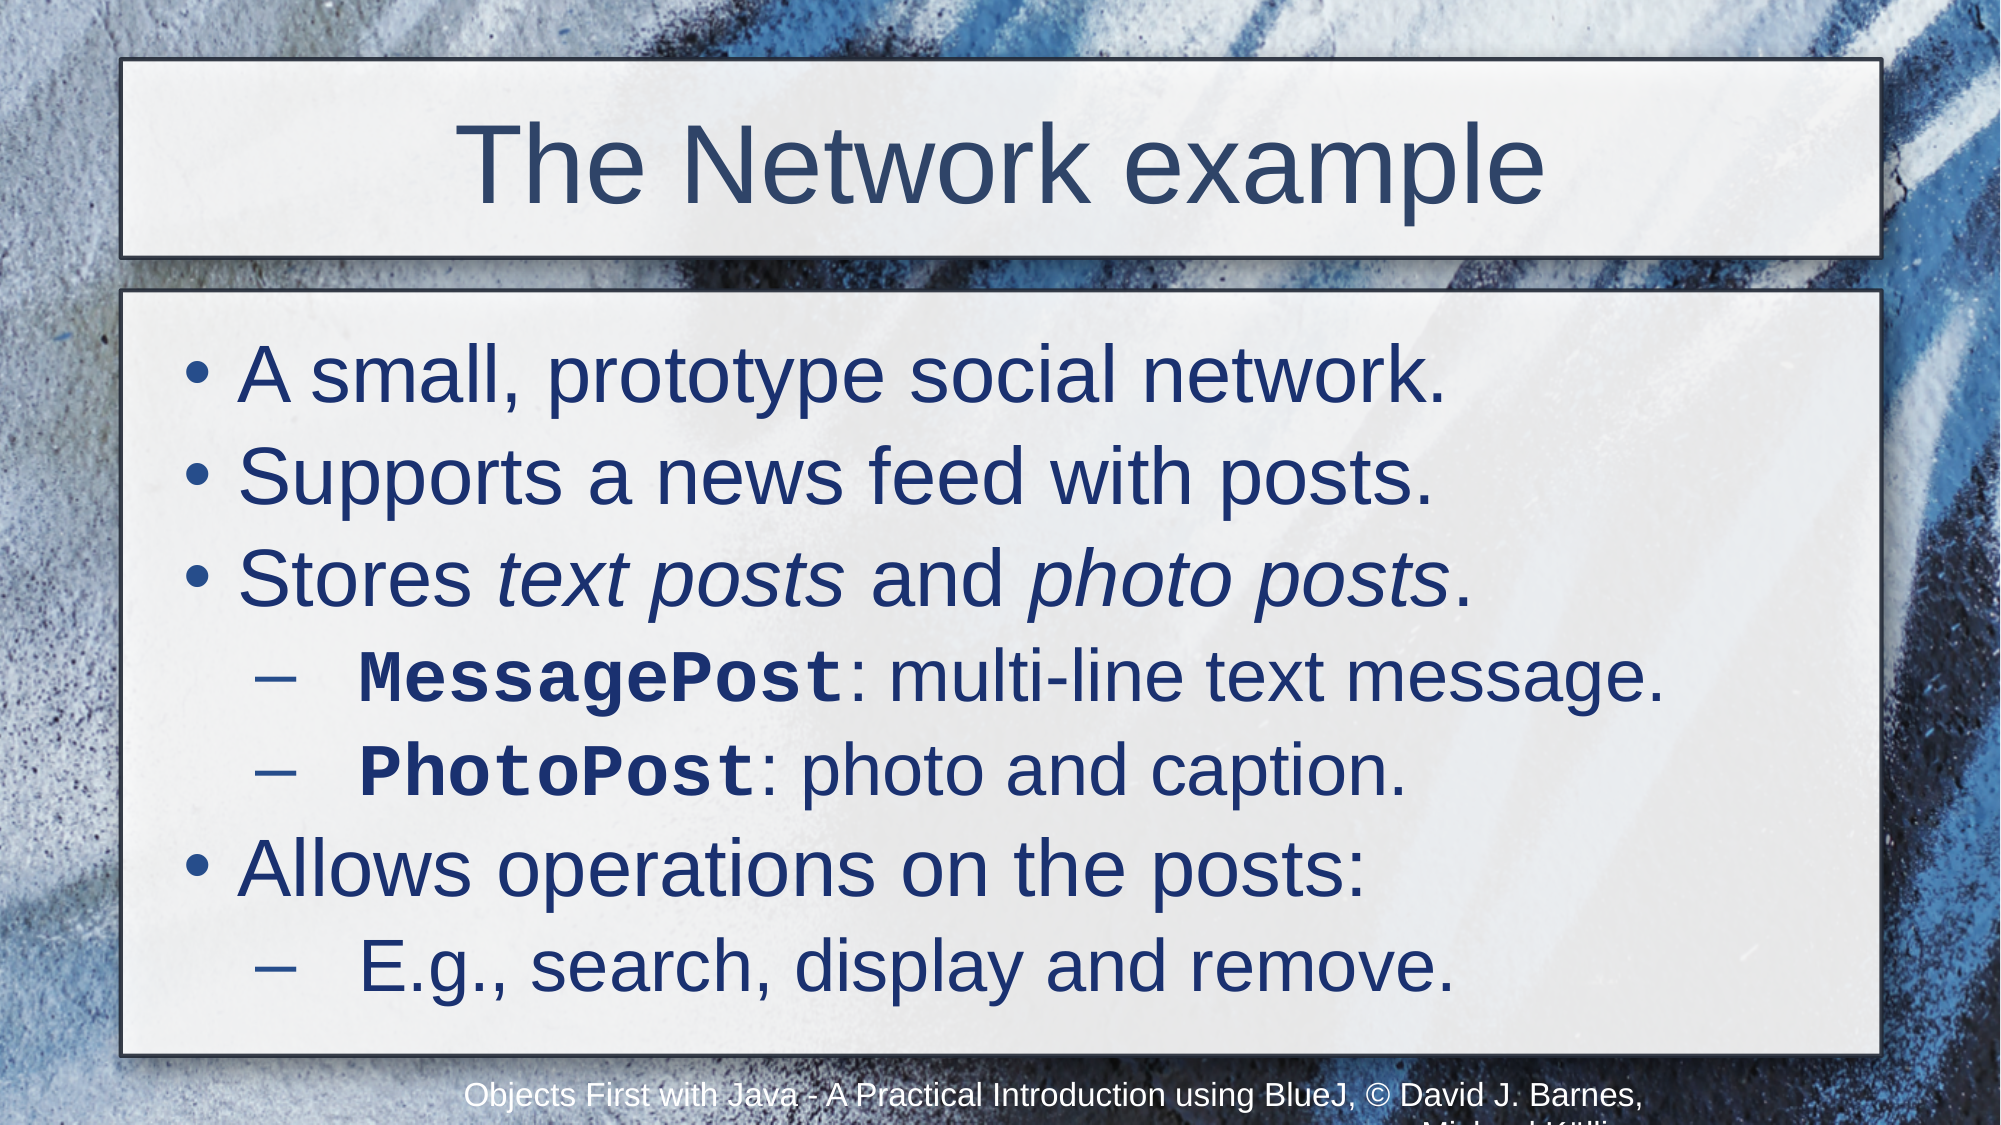

# The Network example
A small, prototype social network.
Supports a news feed with posts.
Stores text posts and photo posts.
MessagePost: multi-line text message.
PhotoPost: photo and caption.
Allows operations on the posts:
E.g., search, display and remove.